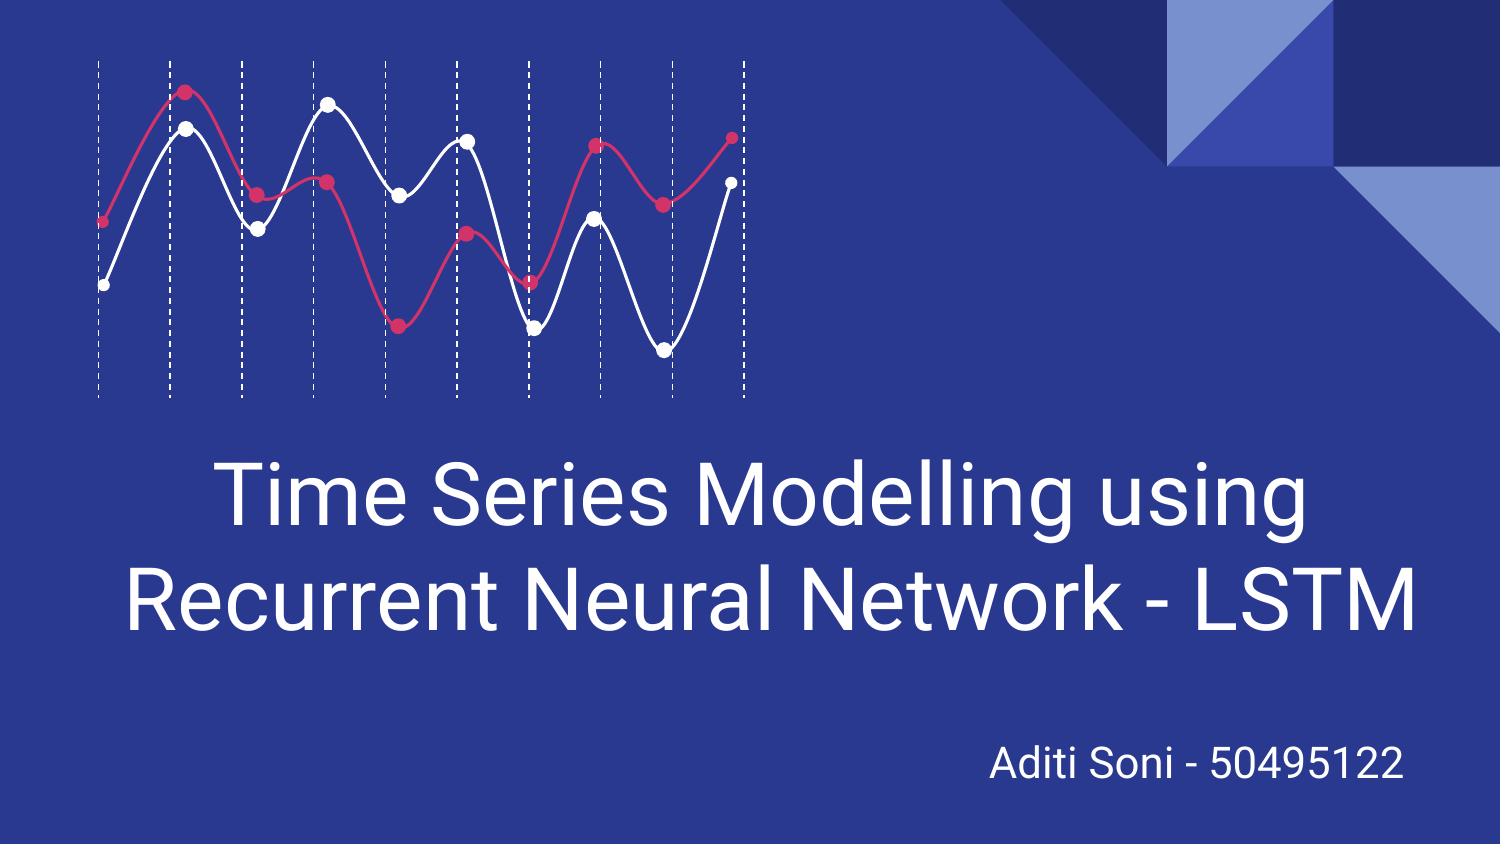

# Time Series Modelling using
Recurrent Neural Network - LSTM
Aditi Soni - 50495122